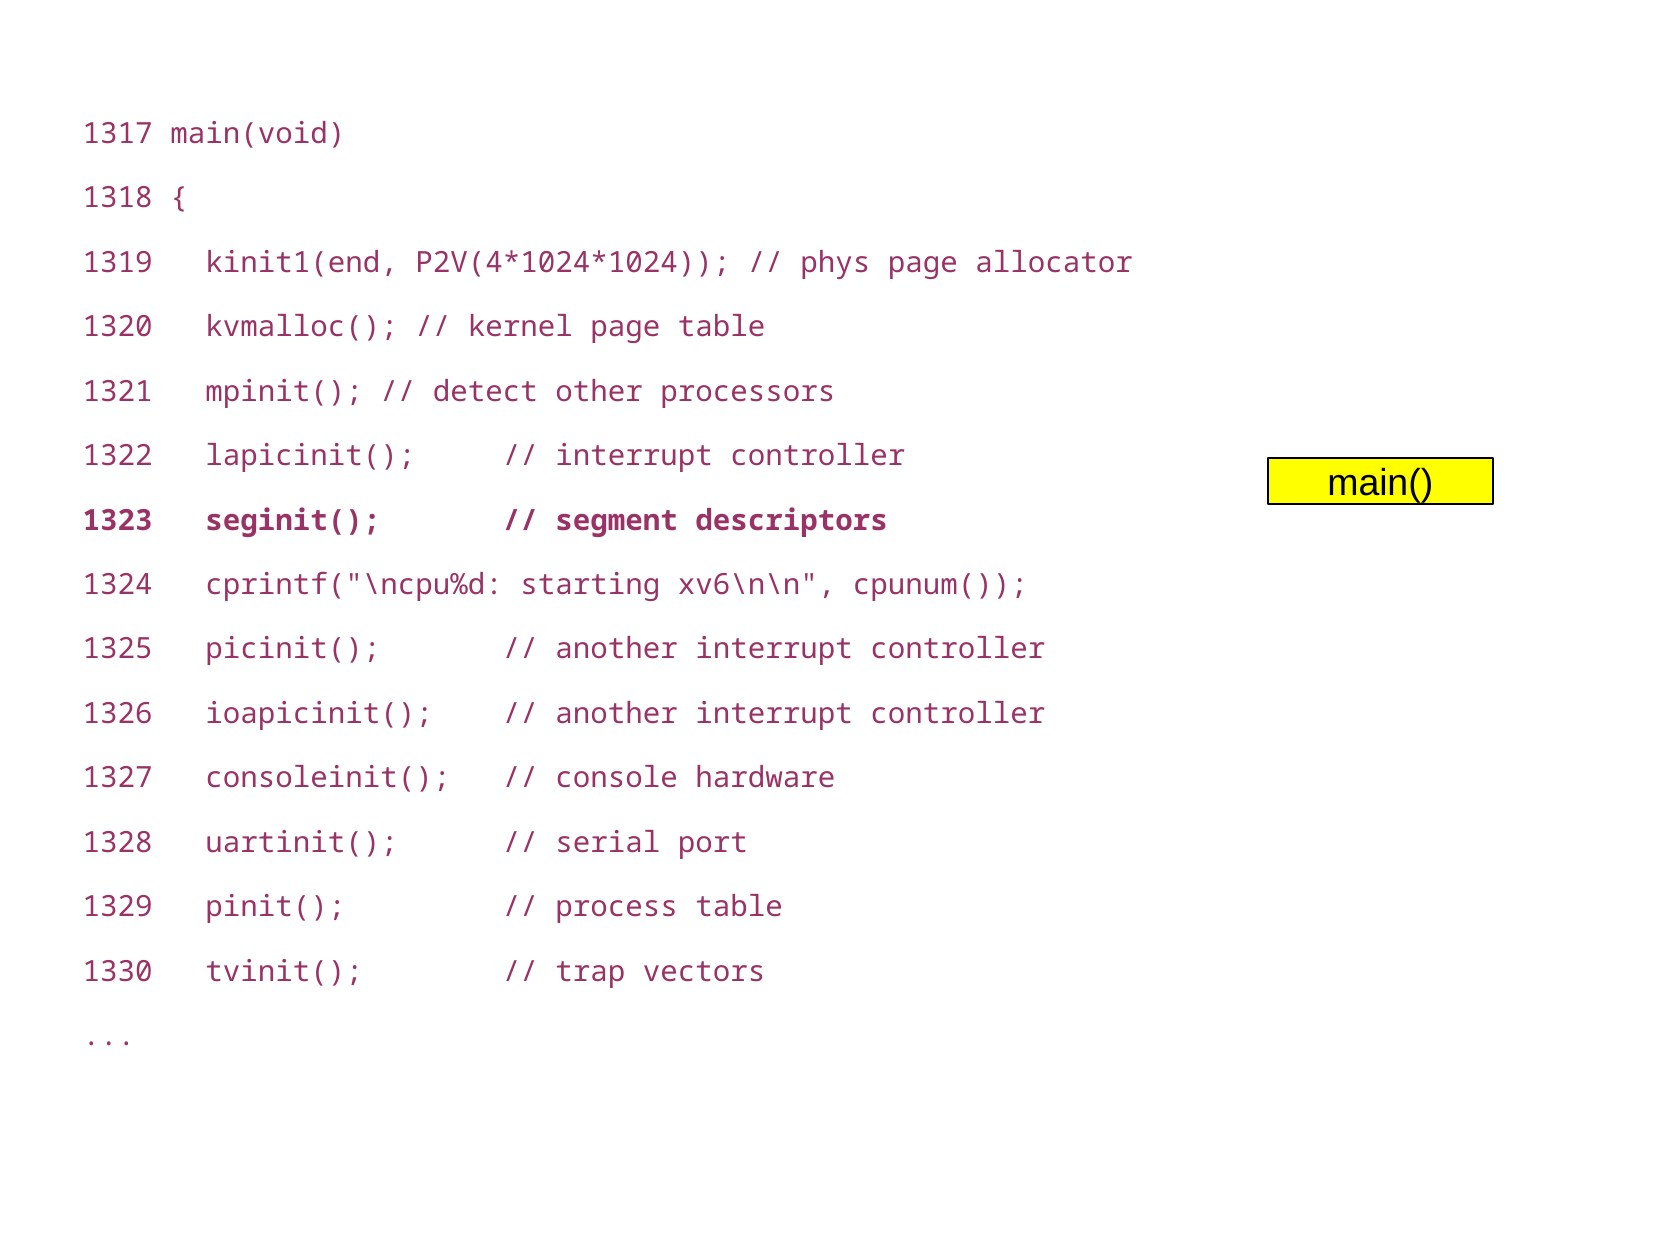

1317 main(void)
1318 {
1319   kinit1(end, P2V(4*1024*1024)); // phys page allocator
1320   kvmalloc(); // kernel page table
1321   mpinit(); // detect other processors
1322   lapicinit();     // interrupt controller
1323   seginit();       // segment descriptors
1324   cprintf("\ncpu%d: starting xv6\n\n", cpunum());
1325   picinit();       // another interrupt controller
1326   ioapicinit();    // another interrupt controller
1327   consoleinit();   // console hardware
1328   uartinit();      // serial port
1329   pinit();         // process table
1330   tvinit();        // trap vectors
...
main()